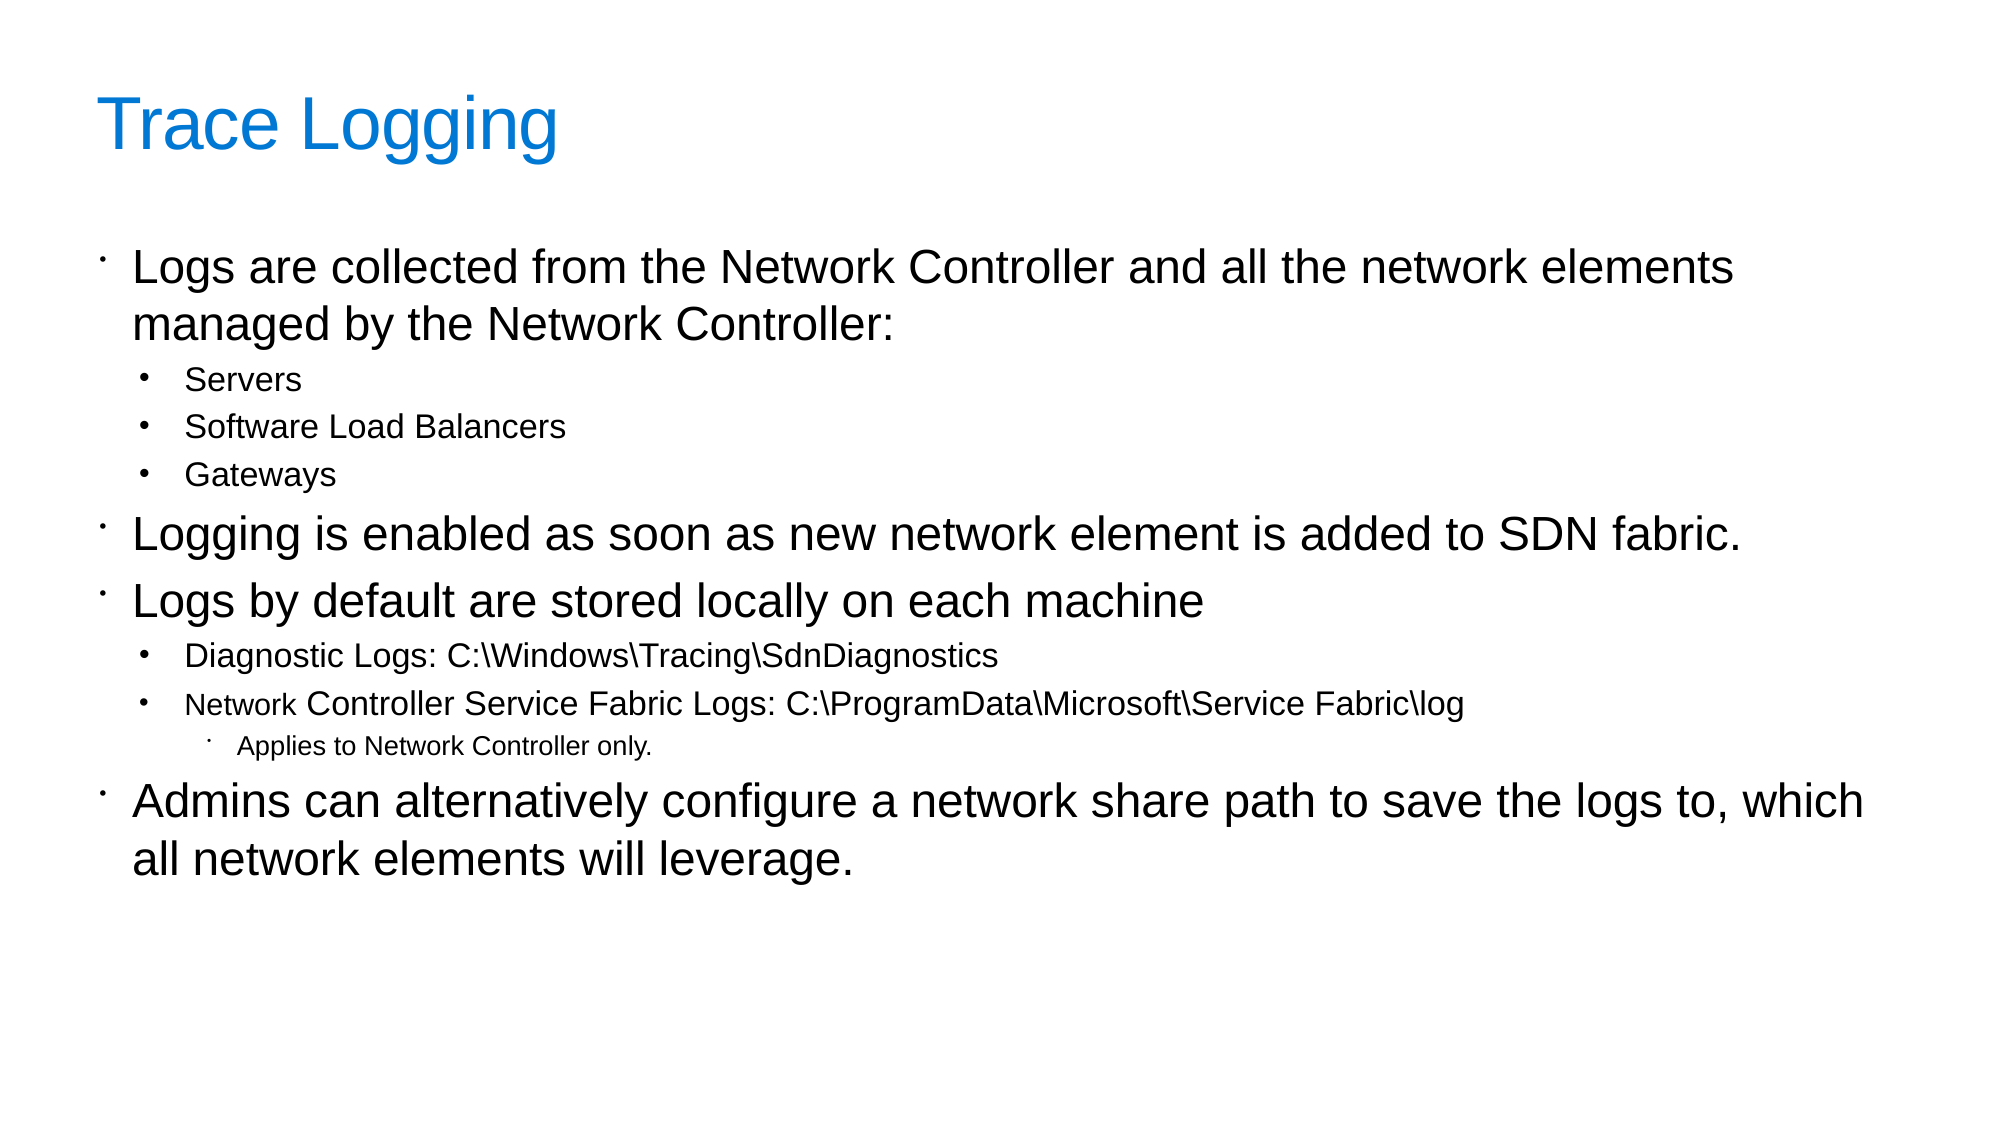

# Trace Logging
Logs are collected from the Network Controller and all the network elements managed by the Network Controller:
Servers
Software Load Balancers
Gateways
Logging is enabled as soon as new network element is added to SDN fabric.
Logs by default are stored locally on each machine
Diagnostic Logs: C:\Windows\Tracing\SdnDiagnostics
Network Controller Service Fabric Logs: C:\ProgramData\Microsoft\Service Fabric\log
Applies to Network Controller only.
Admins can alternatively configure a network share path to save the logs to, which all network elements will leverage.